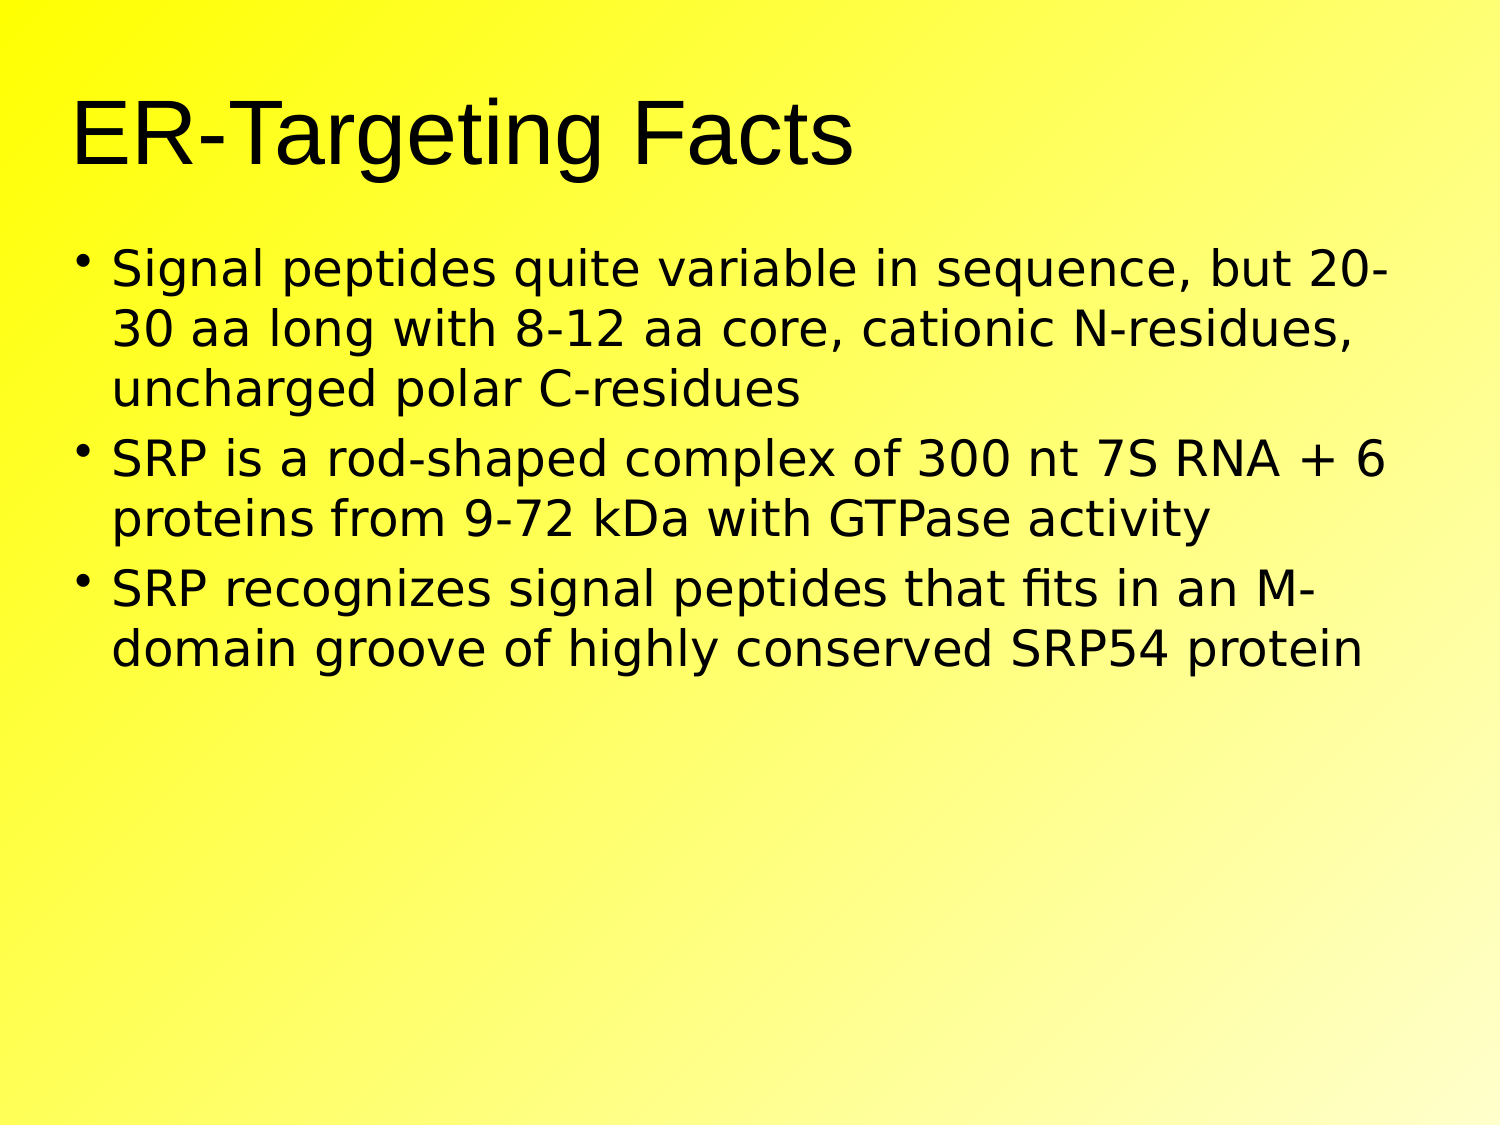

# ER-Targeting Facts
Signal peptides quite variable in sequence, but 20-30 aa long with 8-12 aa core, cationic N-residues, uncharged polar C-residues
SRP is a rod-shaped complex of 300 nt 7S RNA + 6 proteins from 9-72 kDa with GTPase activity
SRP recognizes signal peptides that fits in an M-domain groove of highly conserved SRP54 protein